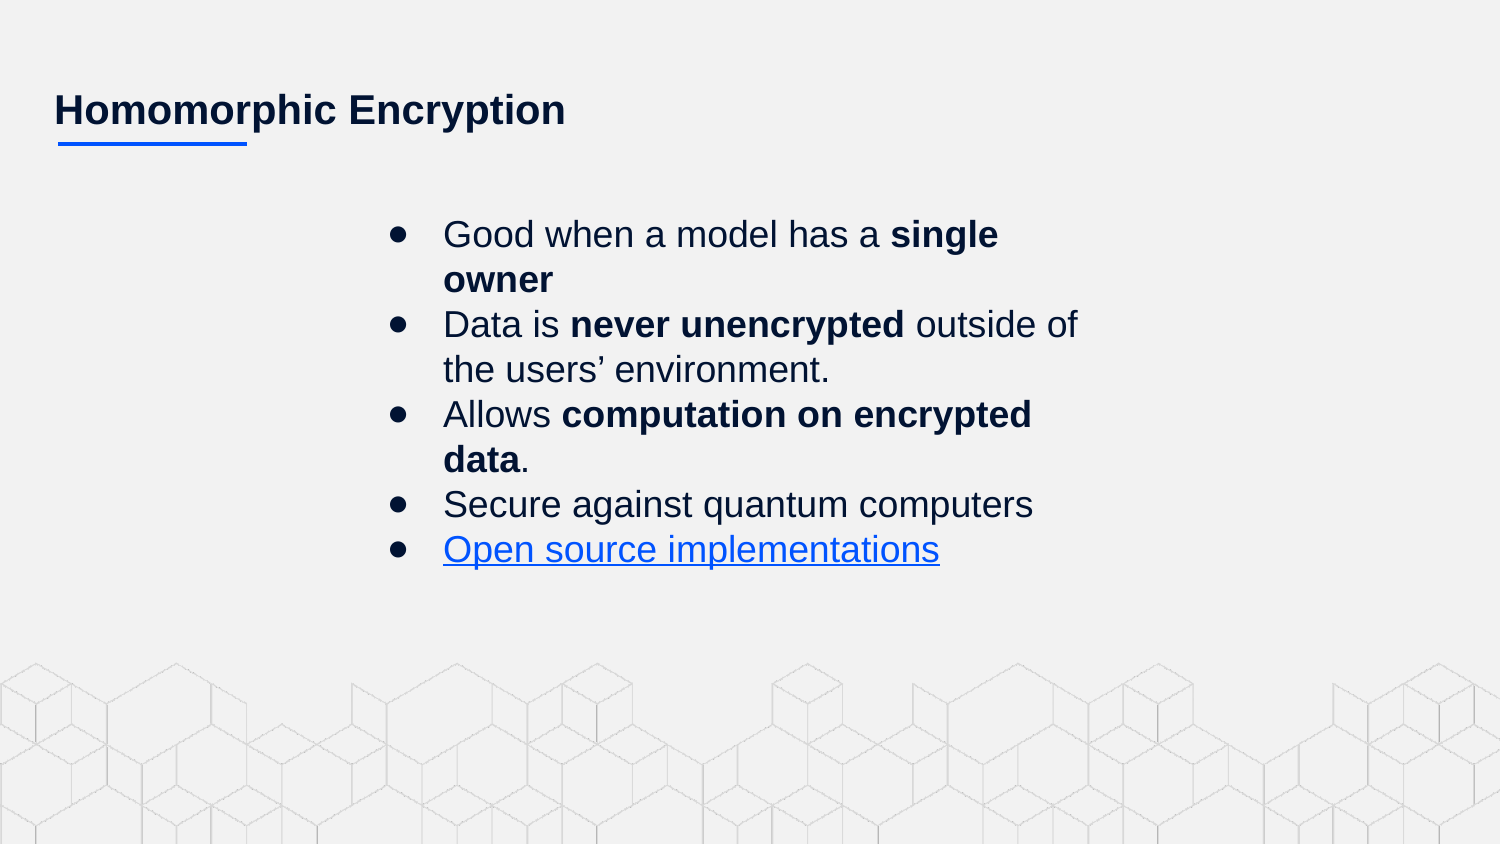

# Homomorphic Encryption
Good when a model has a single owner
Data is never unencrypted outside of the users’ environment.
Allows computation on encrypted data.
Secure against quantum computers
Open source implementations